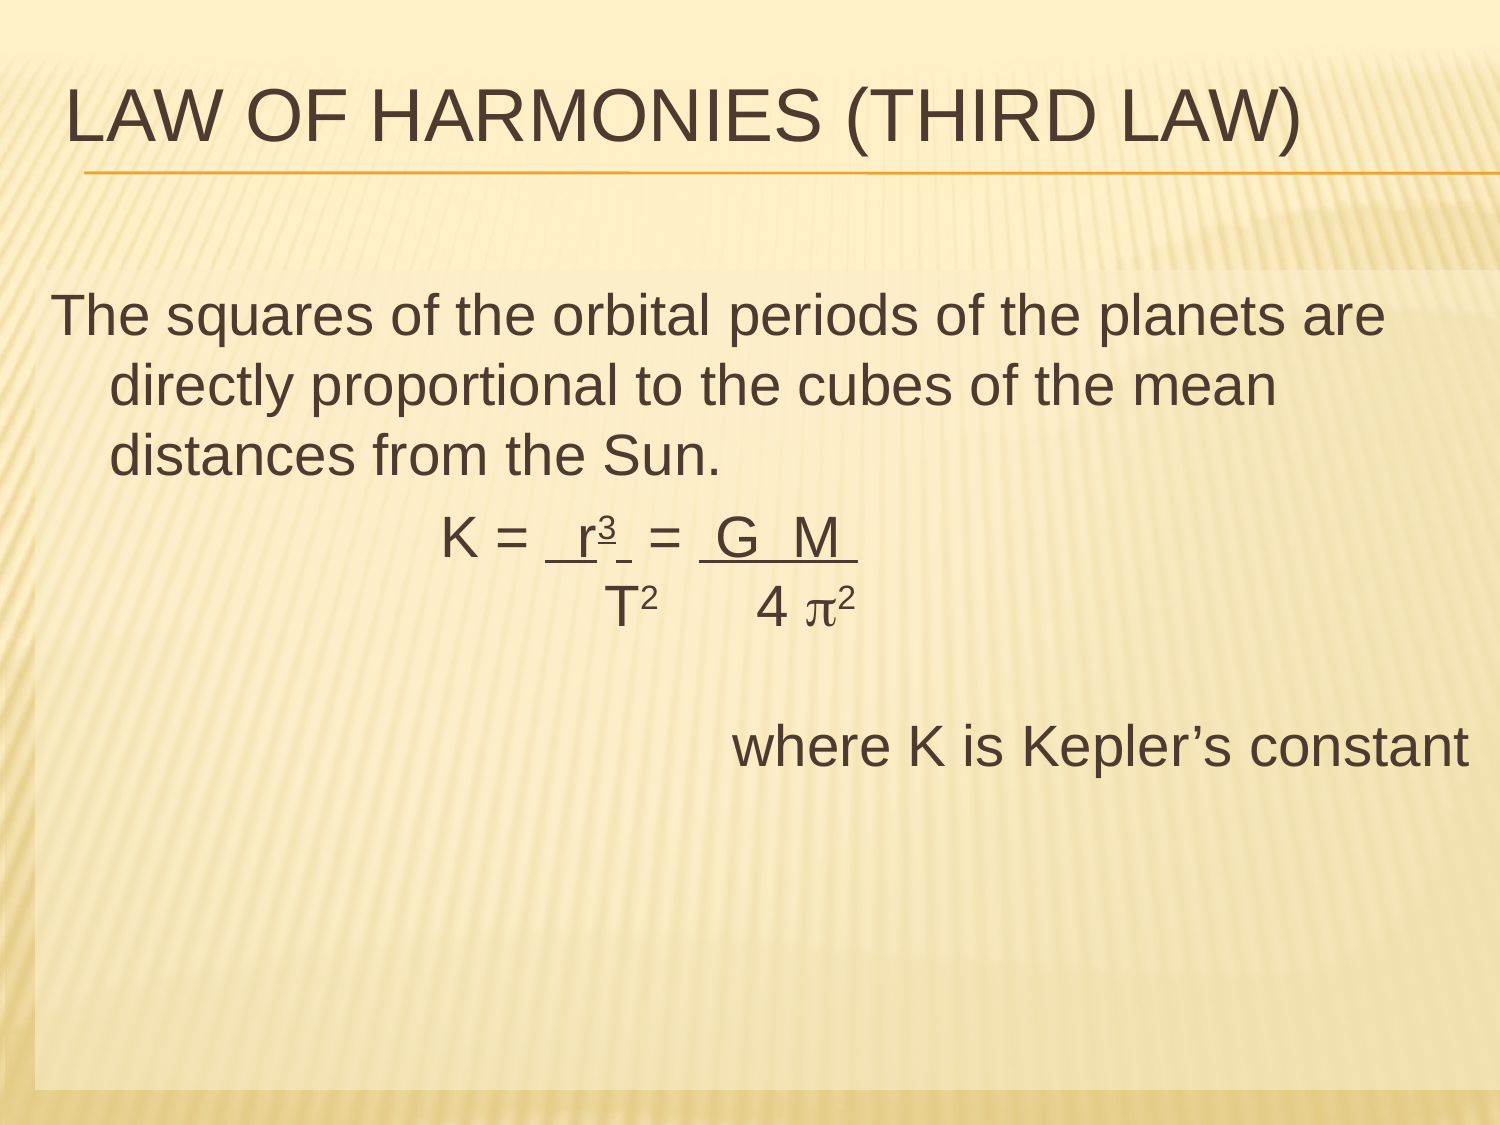

# Law of Harmonies (Third Law)
The squares of the orbital periods of the planets are directly proportional to the cubes of the mean distances from the Sun.
                        K =   r3  =  G  M .
			            T2      4 π2

                                          where K is Kepler’s constant